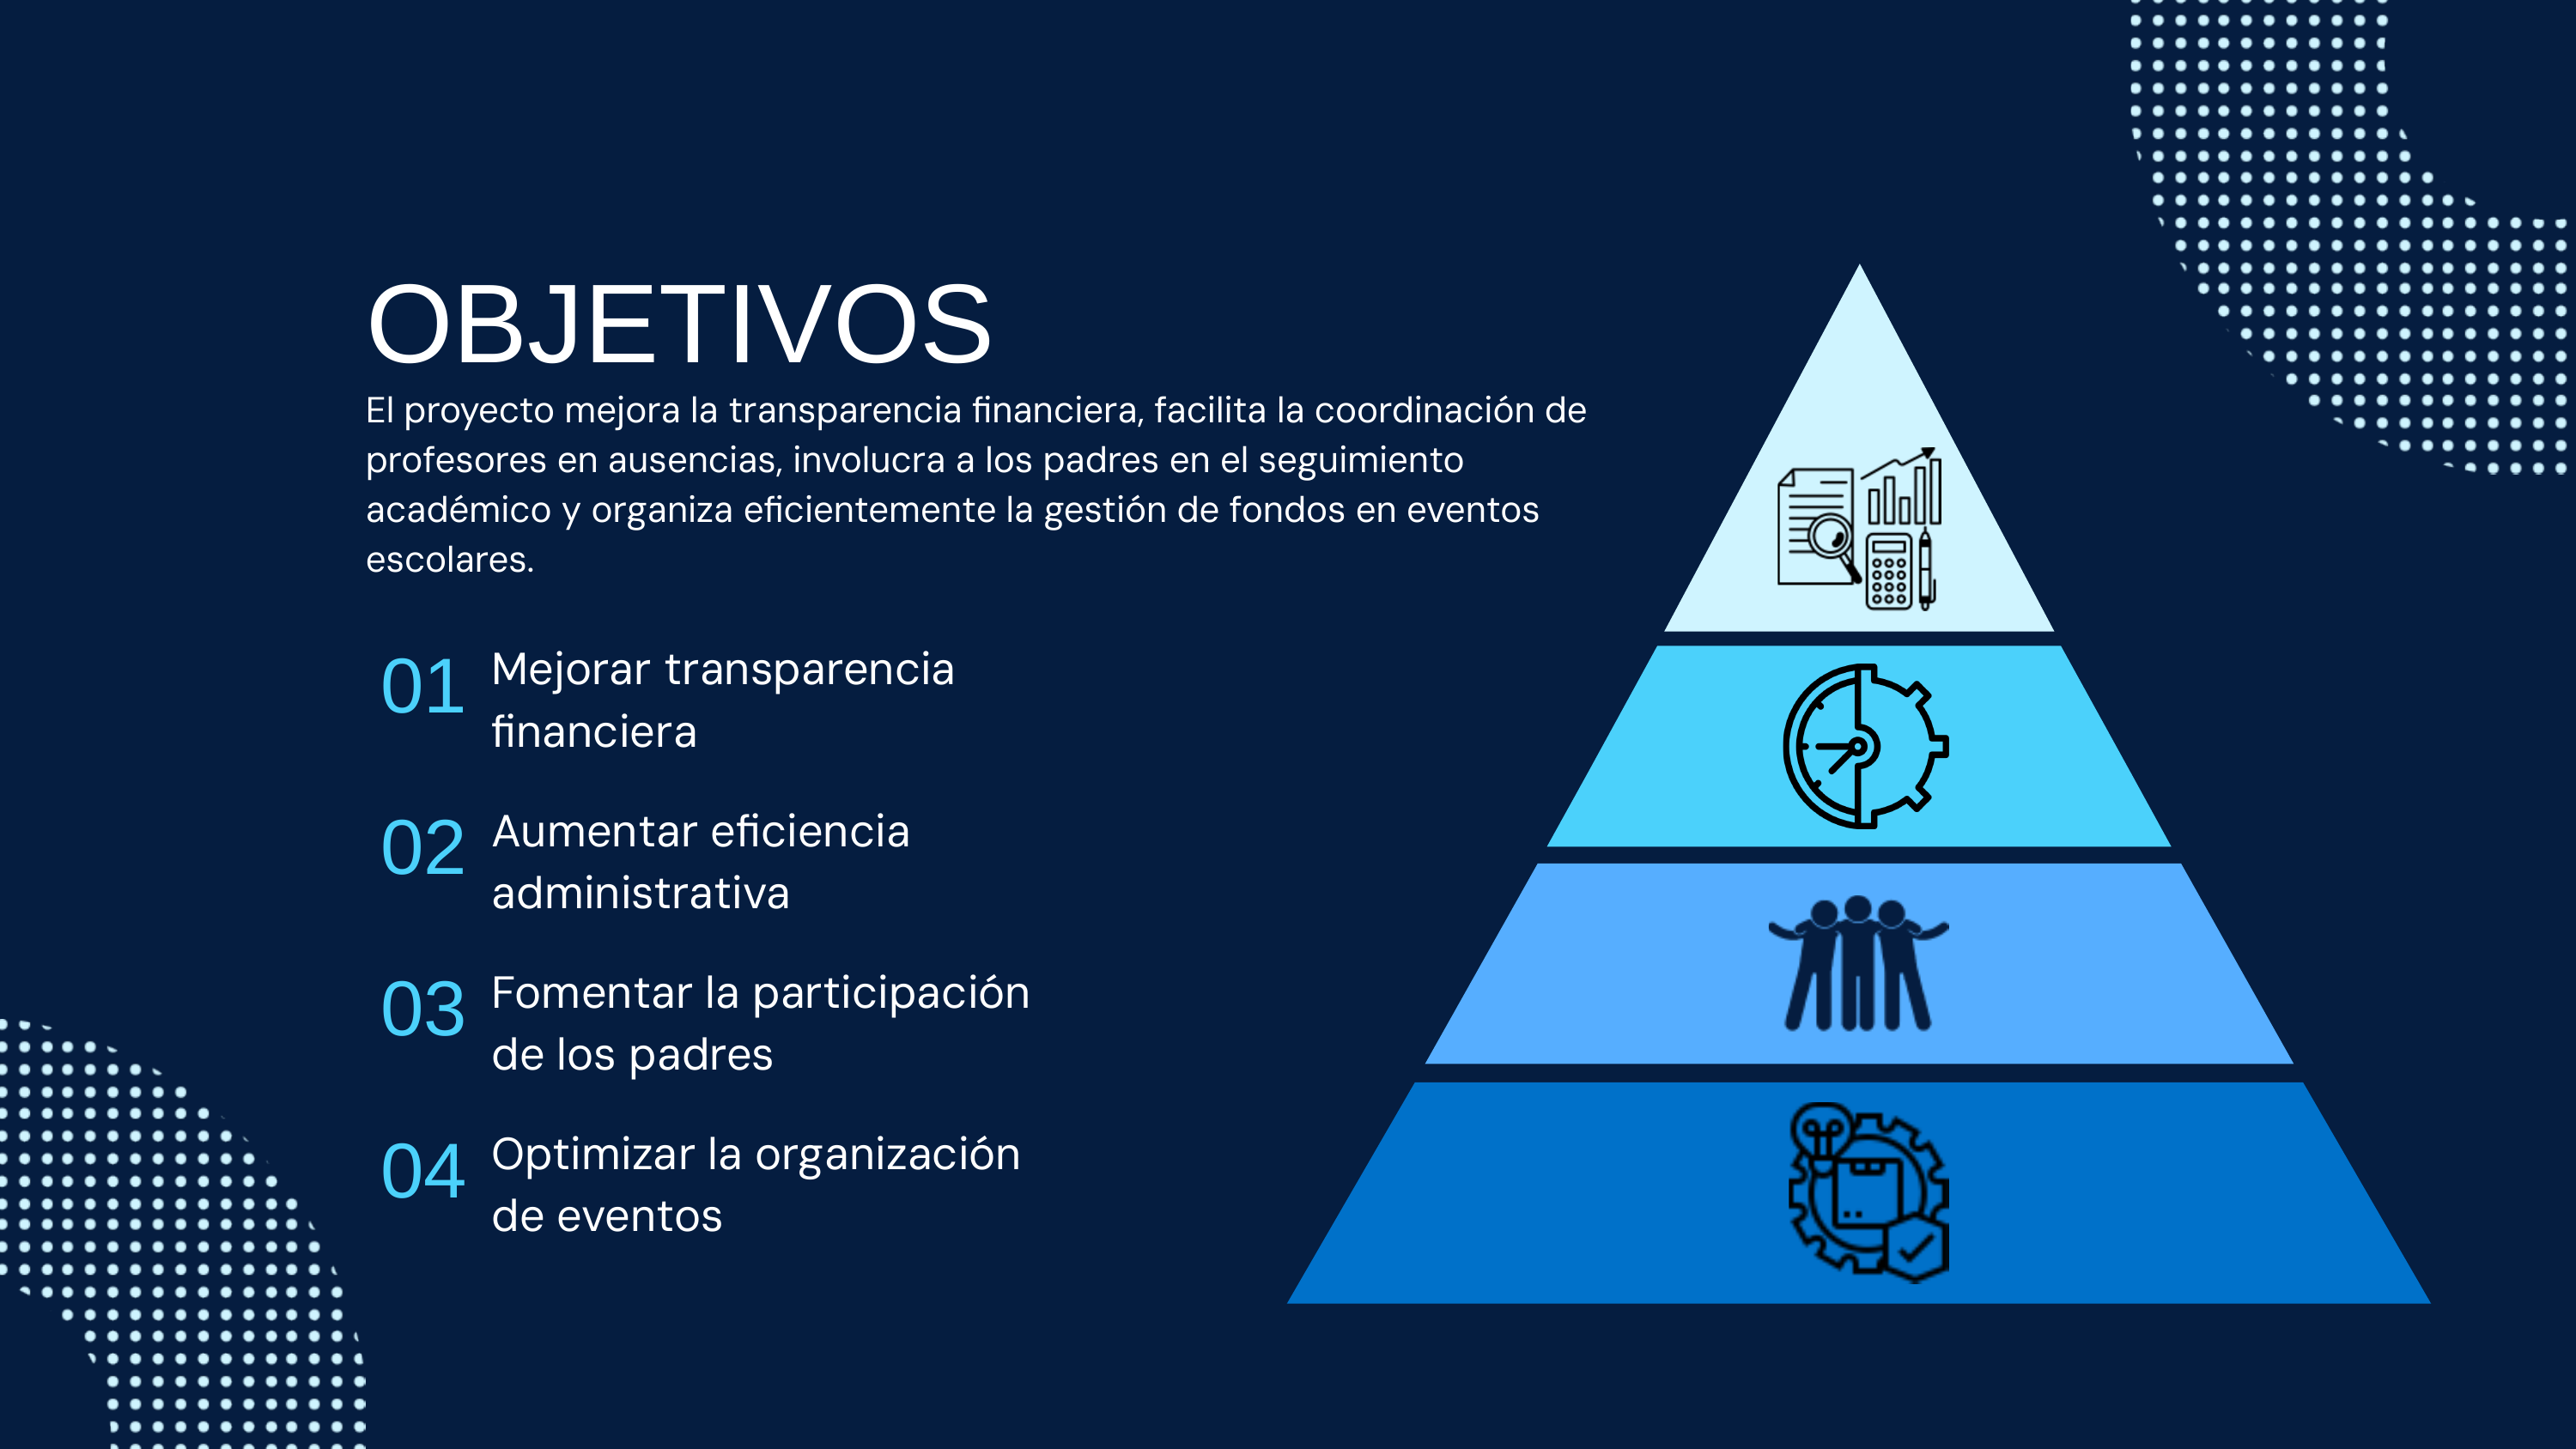

OBJETIVOS

El proyecto mejora la transparencia financiera, facilita la coordinación de profesores en ausencias, involucra a los padres en el seguimiento académico y organiza eficientemente la gestión de fondos en eventos escolares.

01
Mejorar transparencia financiera

02
Aumentar eficiencia administrativa

03
Fomentar la participación de los padres

04
Optimizar la organización de eventos